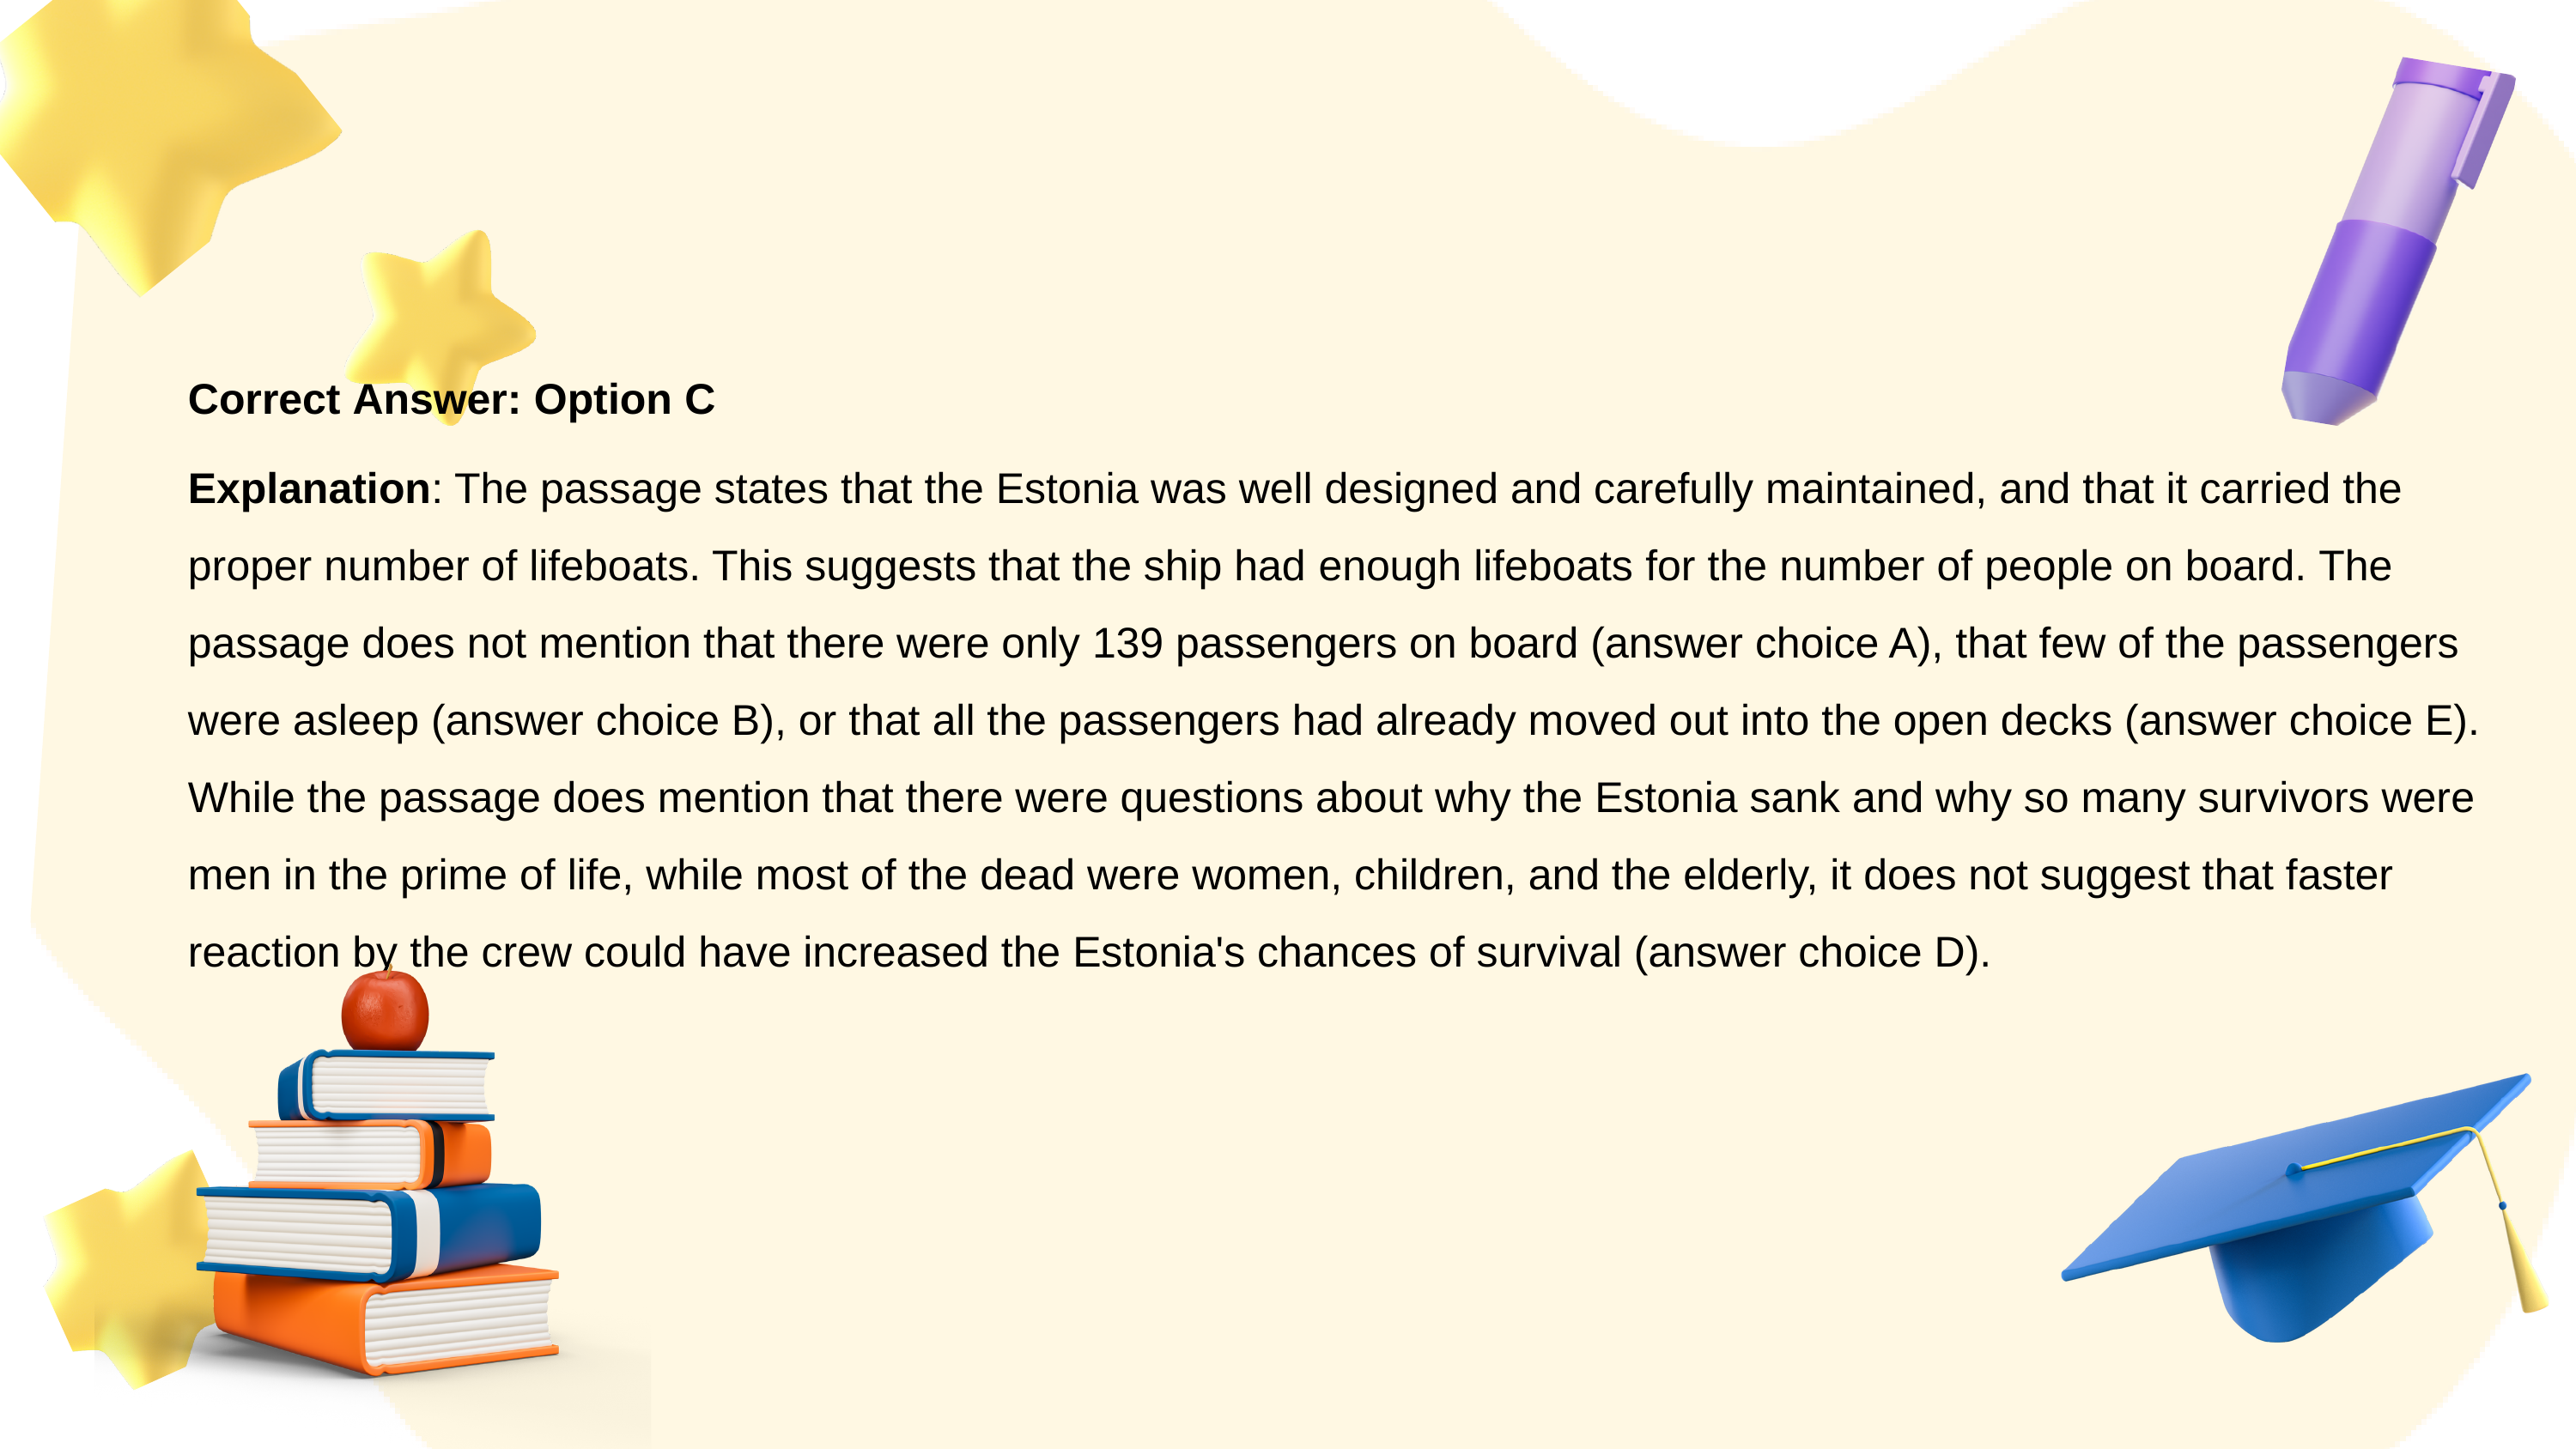

Correct Answer: Option C
Explanation: The passage states that the Estonia was well designed and carefully maintained, and that it carried the proper number of lifeboats. This suggests that the ship had enough lifeboats for the number of people on board. The passage does not mention that there were only 139 passengers on board (answer choice A), that few of the passengers were asleep (answer choice B), or that all the passengers had already moved out into the open decks (answer choice E). While the passage does mention that there were questions about why the Estonia sank and why so many survivors were men in the prime of life, while most of the dead were women, children, and the elderly, it does not suggest that faster reaction by the crew could have increased the Estonia's chances of survival (answer choice D).